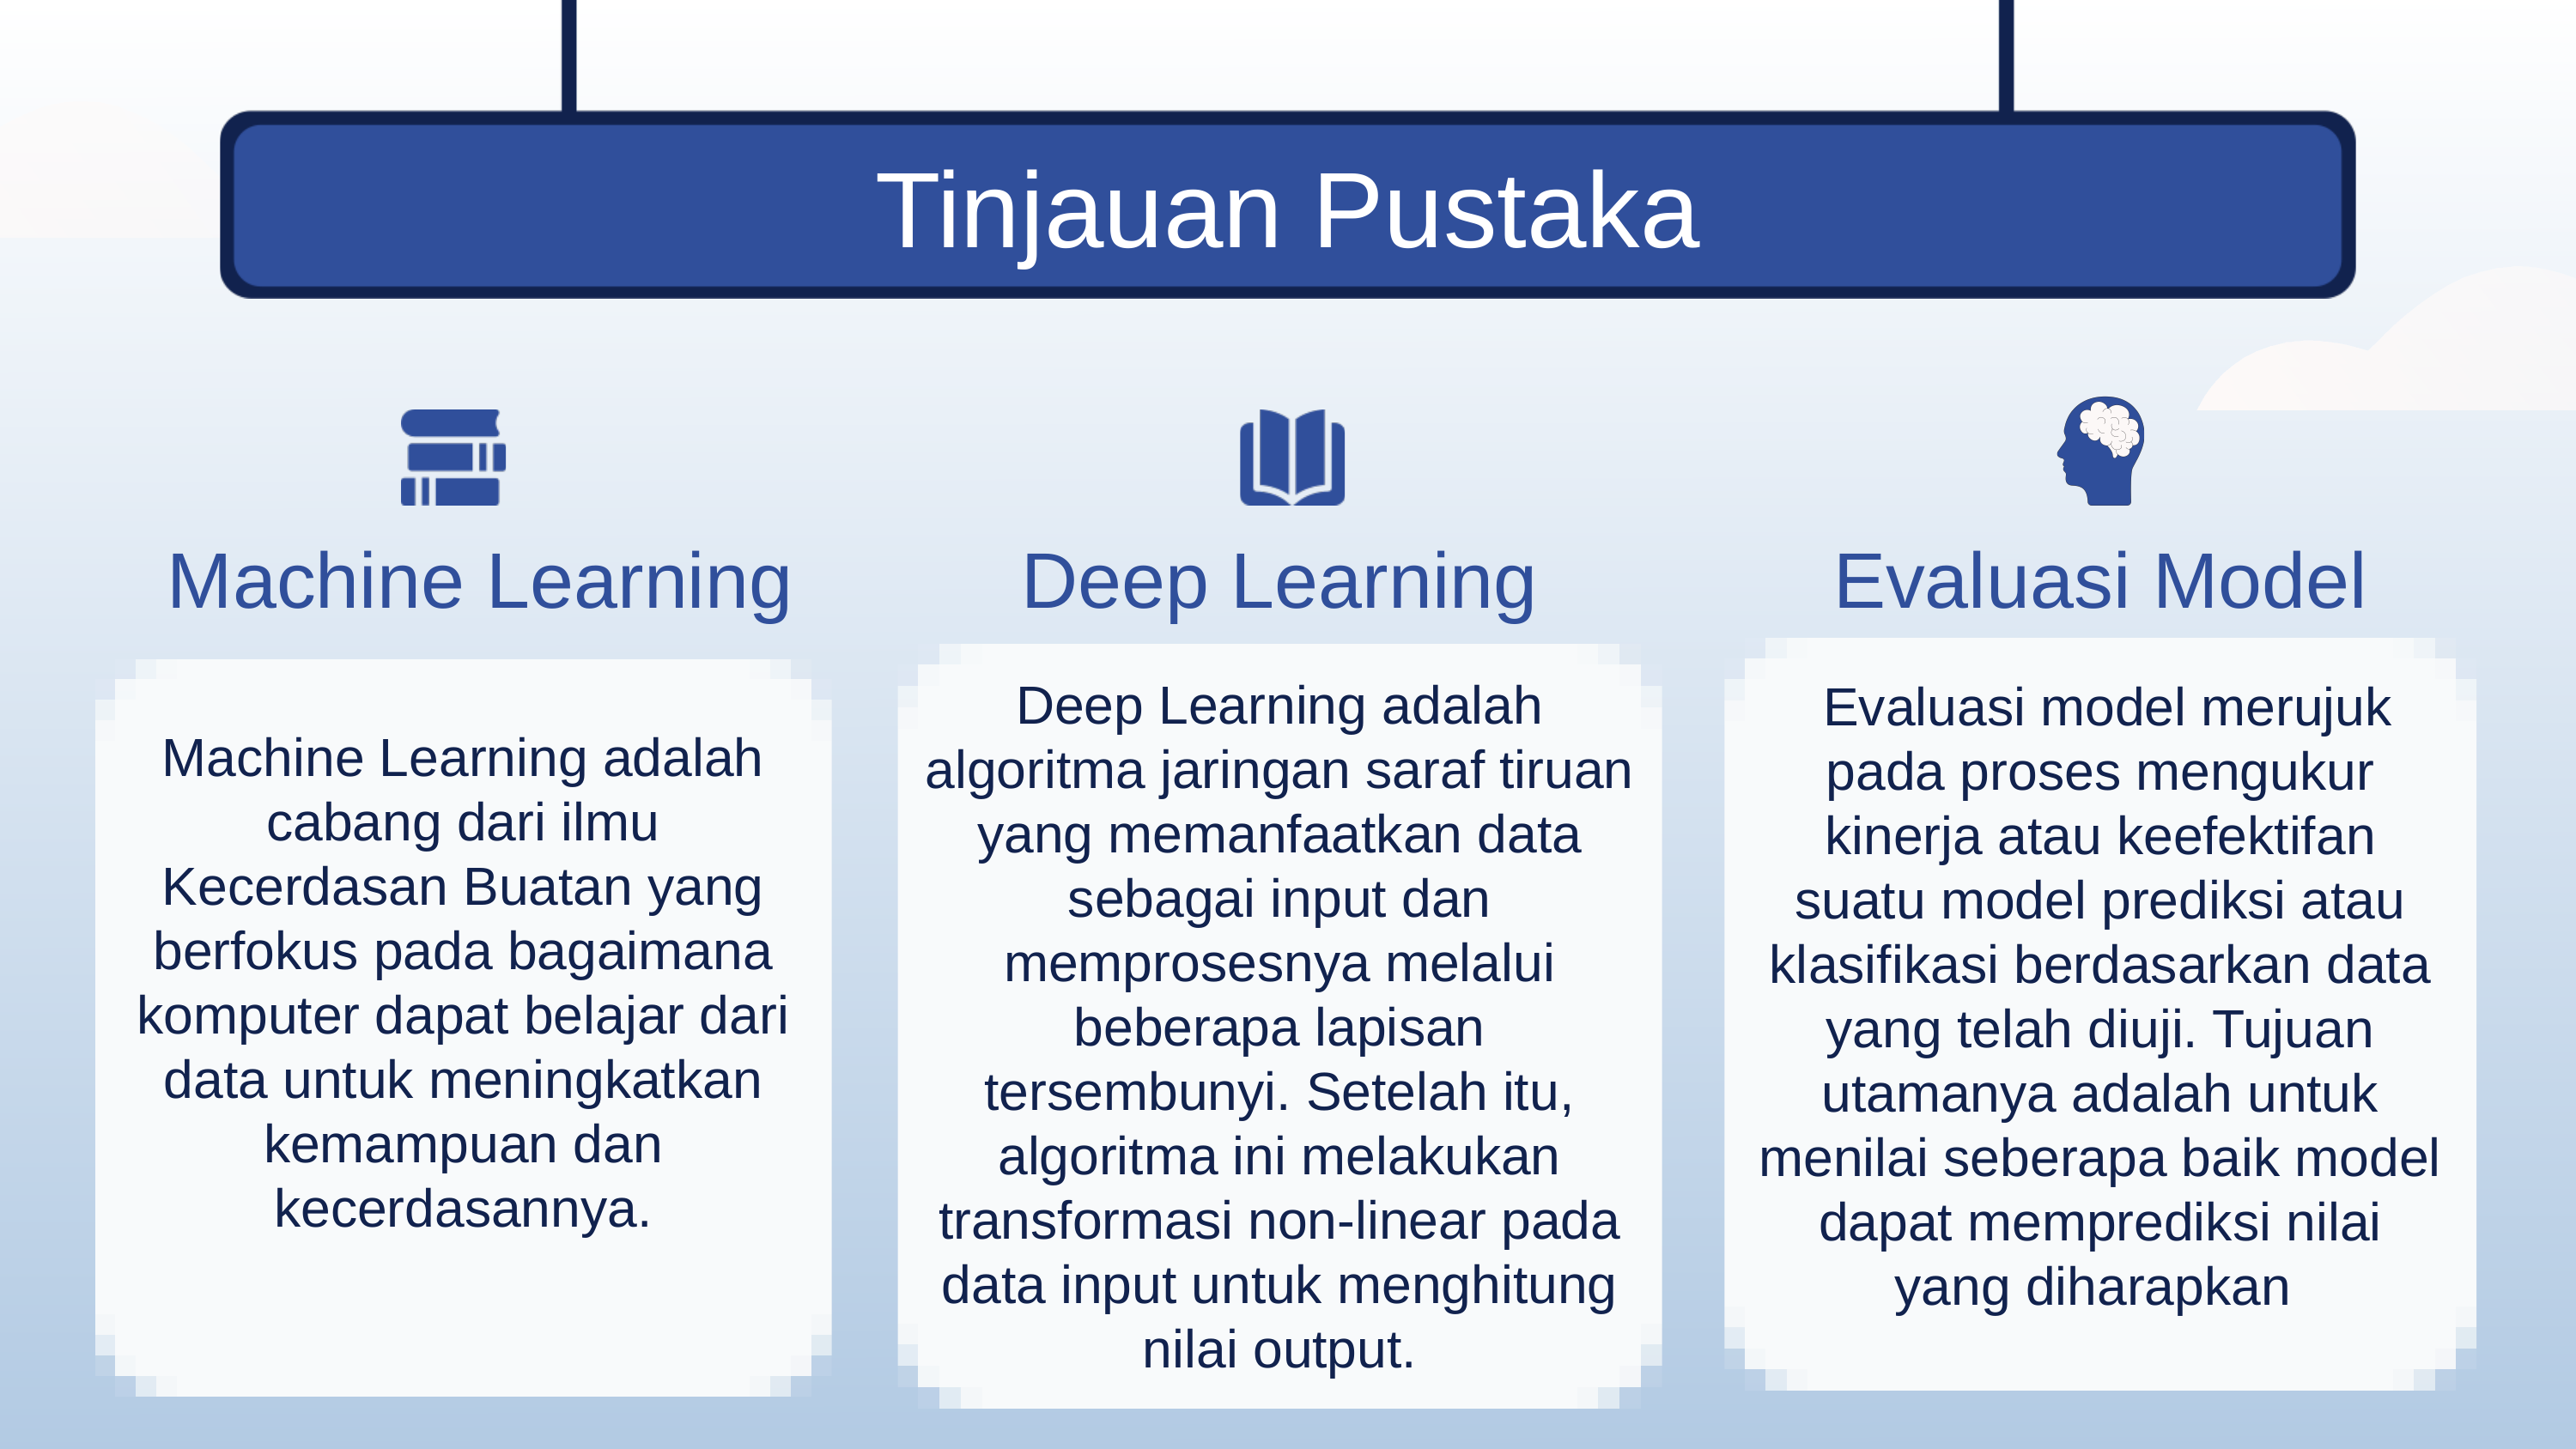

Tinjauan Pustaka

Machine Learning
Deep Learning
Evaluasi Model

Deep Learning adalah algoritma jaringan saraf tiruan yang memanfaatkan data sebagai input dan memprosesnya melalui beberapa lapisan tersembunyi. Setelah itu, algoritma ini melakukan transformasi non-linear pada data input untuk menghitung nilai output.
 Evaluasi model merujuk pada proses mengukur kinerja atau keefektifan suatu model prediksi atau klasifikasi berdasarkan data yang telah diuji. Tujuan utamanya adalah untuk menilai seberapa baik model dapat memprediksi nilai yang diharapkan

Machine Learning adalah cabang dari ilmu Kecerdasan Buatan yang berfokus pada bagaimana komputer dapat belajar dari data untuk meningkatkan kemampuan dan kecerdasannya.